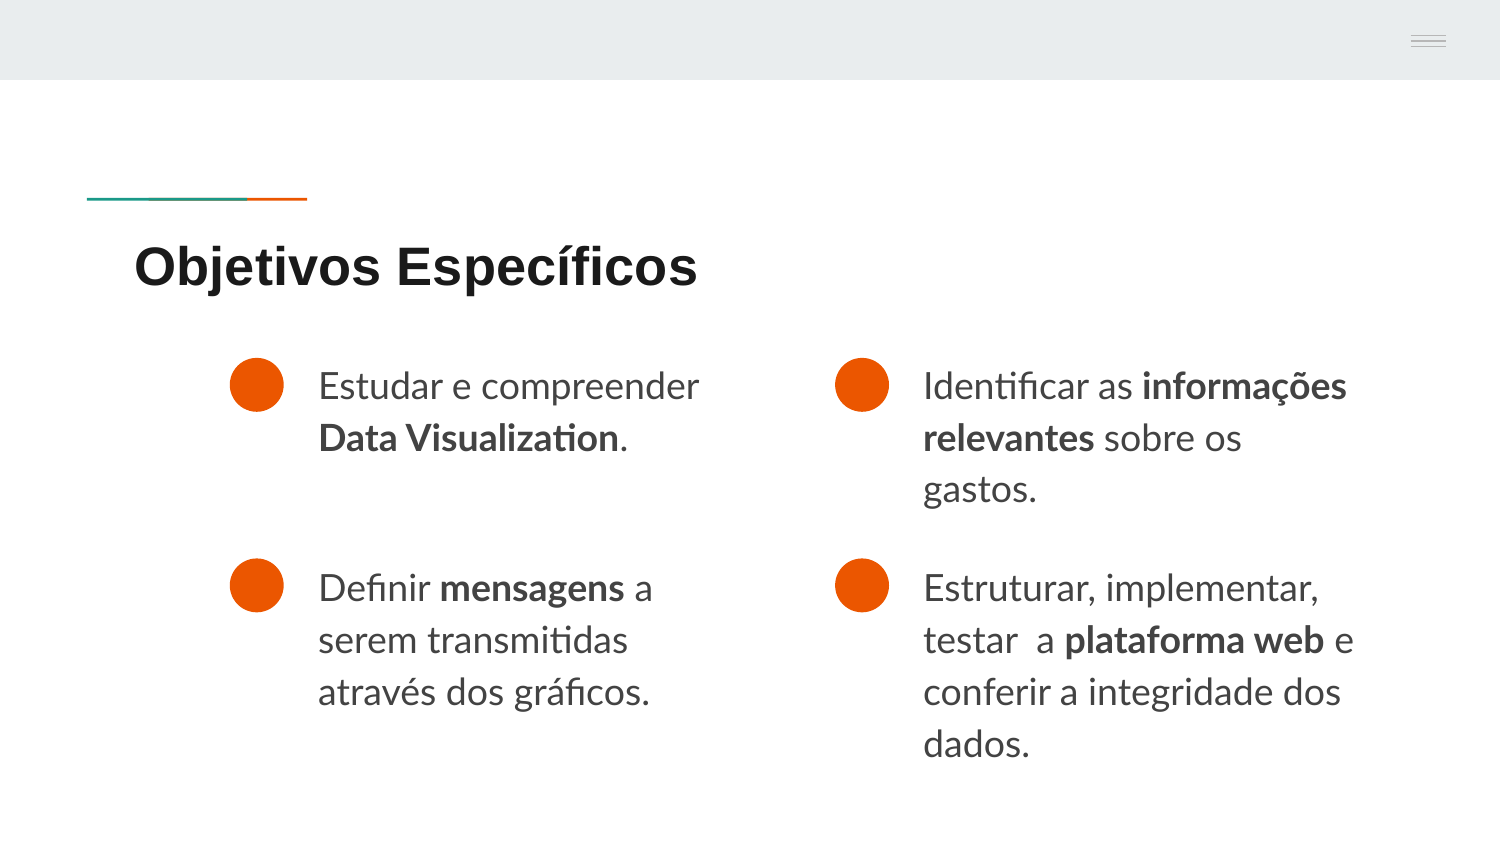

# Objetivos Específicos
Estudar e compreender Data Visualization.
Identificar as informações relevantes sobre os gastos.

Definir mensagens a serem transmitidas através dos gráficos.
Estruturar, implementar, testar  a plataforma web e conferir a integridade dos dados.